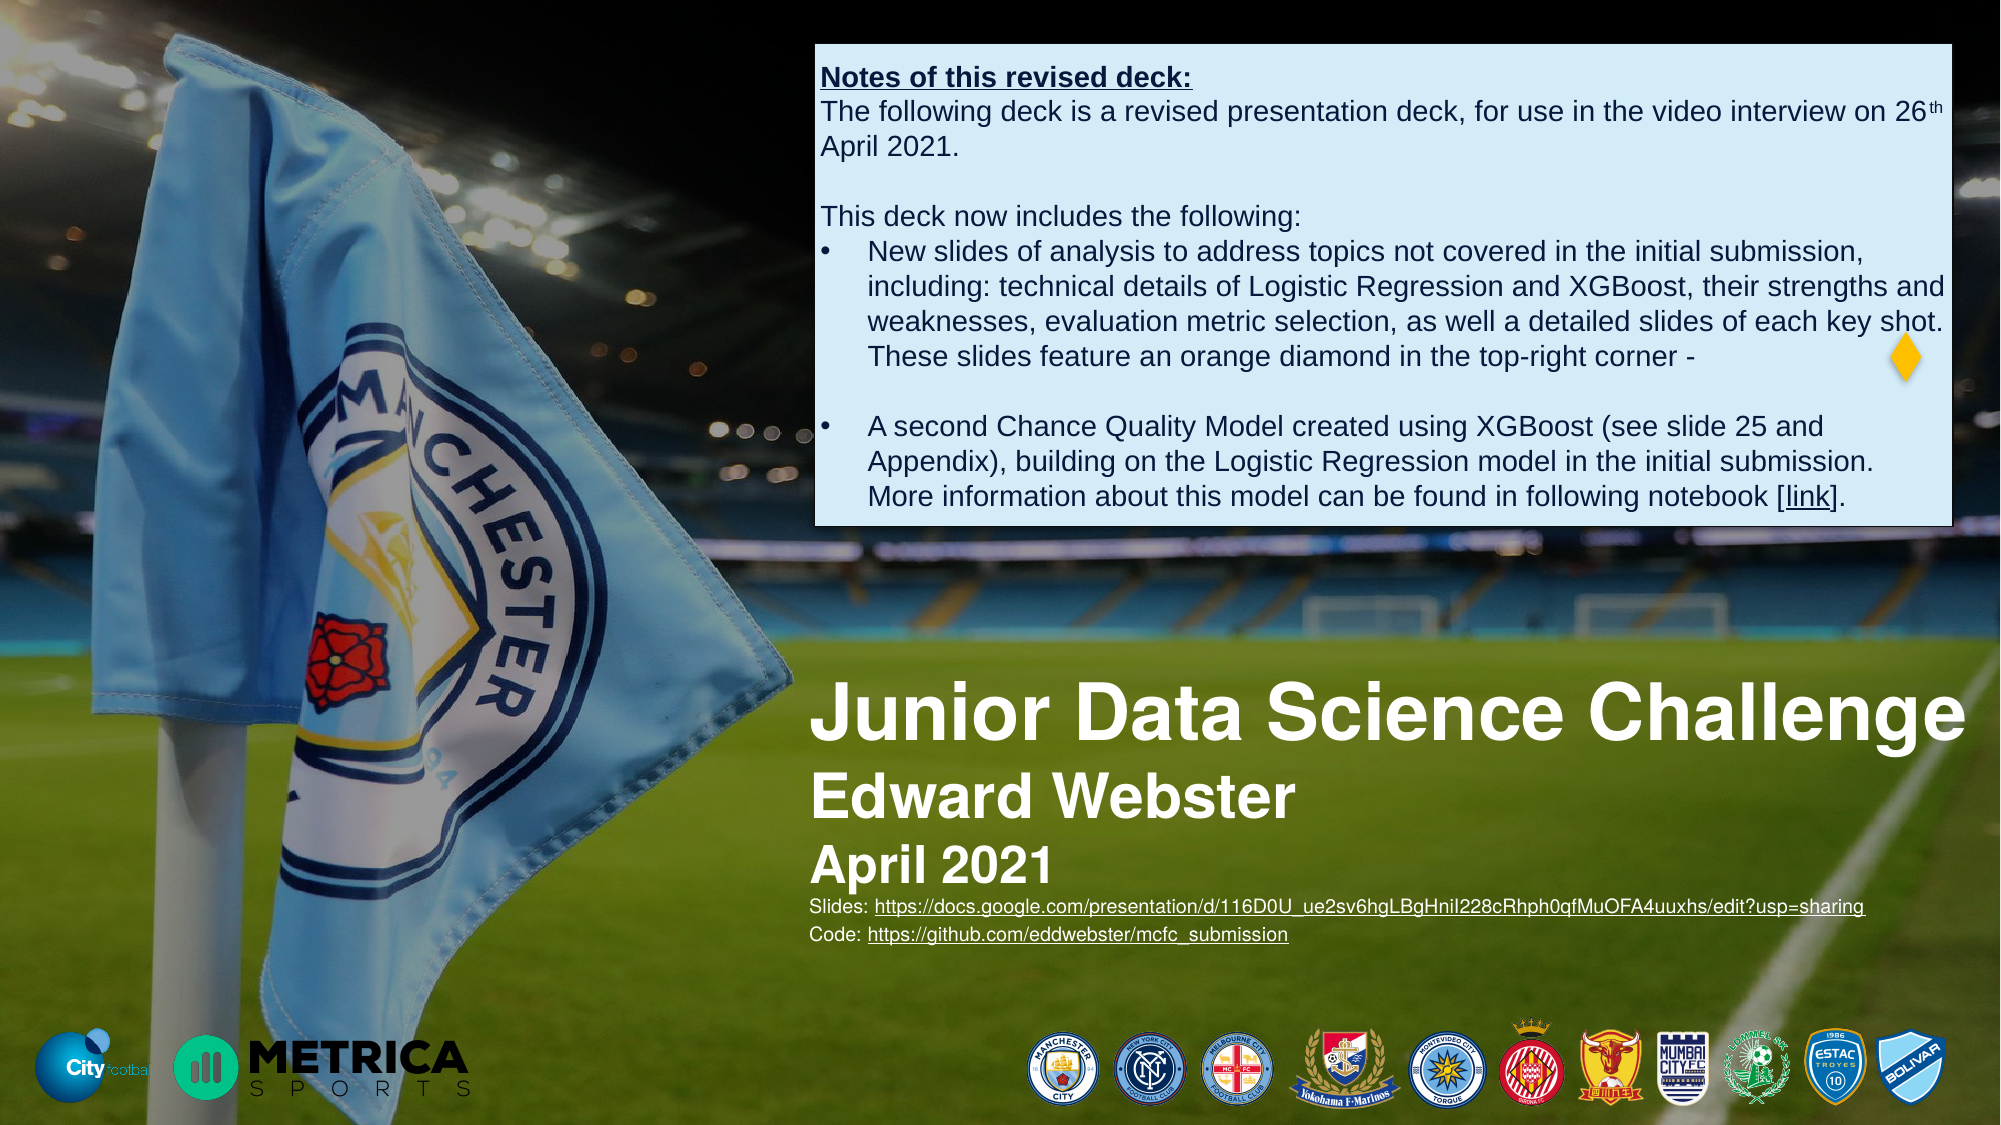

Notes of this revised deck:
The following deck is a revised presentation deck, for use in the video interview on 26th April 2021.

This deck now includes the following:
New slides of analysis to address topics not covered in the initial submission, including: technical details of Logistic Regression and XGBoost, their strengths and weaknesses, evaluation metric selection, as well a detailed slides of each key shot. These slides feature an orange diamond in the top-right corner -

A second Chance Quality Model created using XGBoost (see slide 25 and Appendix), building on the Logistic Regression model in the initial submission. More information about this model can be found in following notebook [link].

Junior Data Science Challenge
Edward Webster
April 2021
Slides: https://docs.google.com/presentation/d/116D0U_ue2sv6hgLBgHniI228cRhph0qfMuOFA4uuxhs/edit?usp=sharing
Code: https://github.com/eddwebster/mcfc_submission